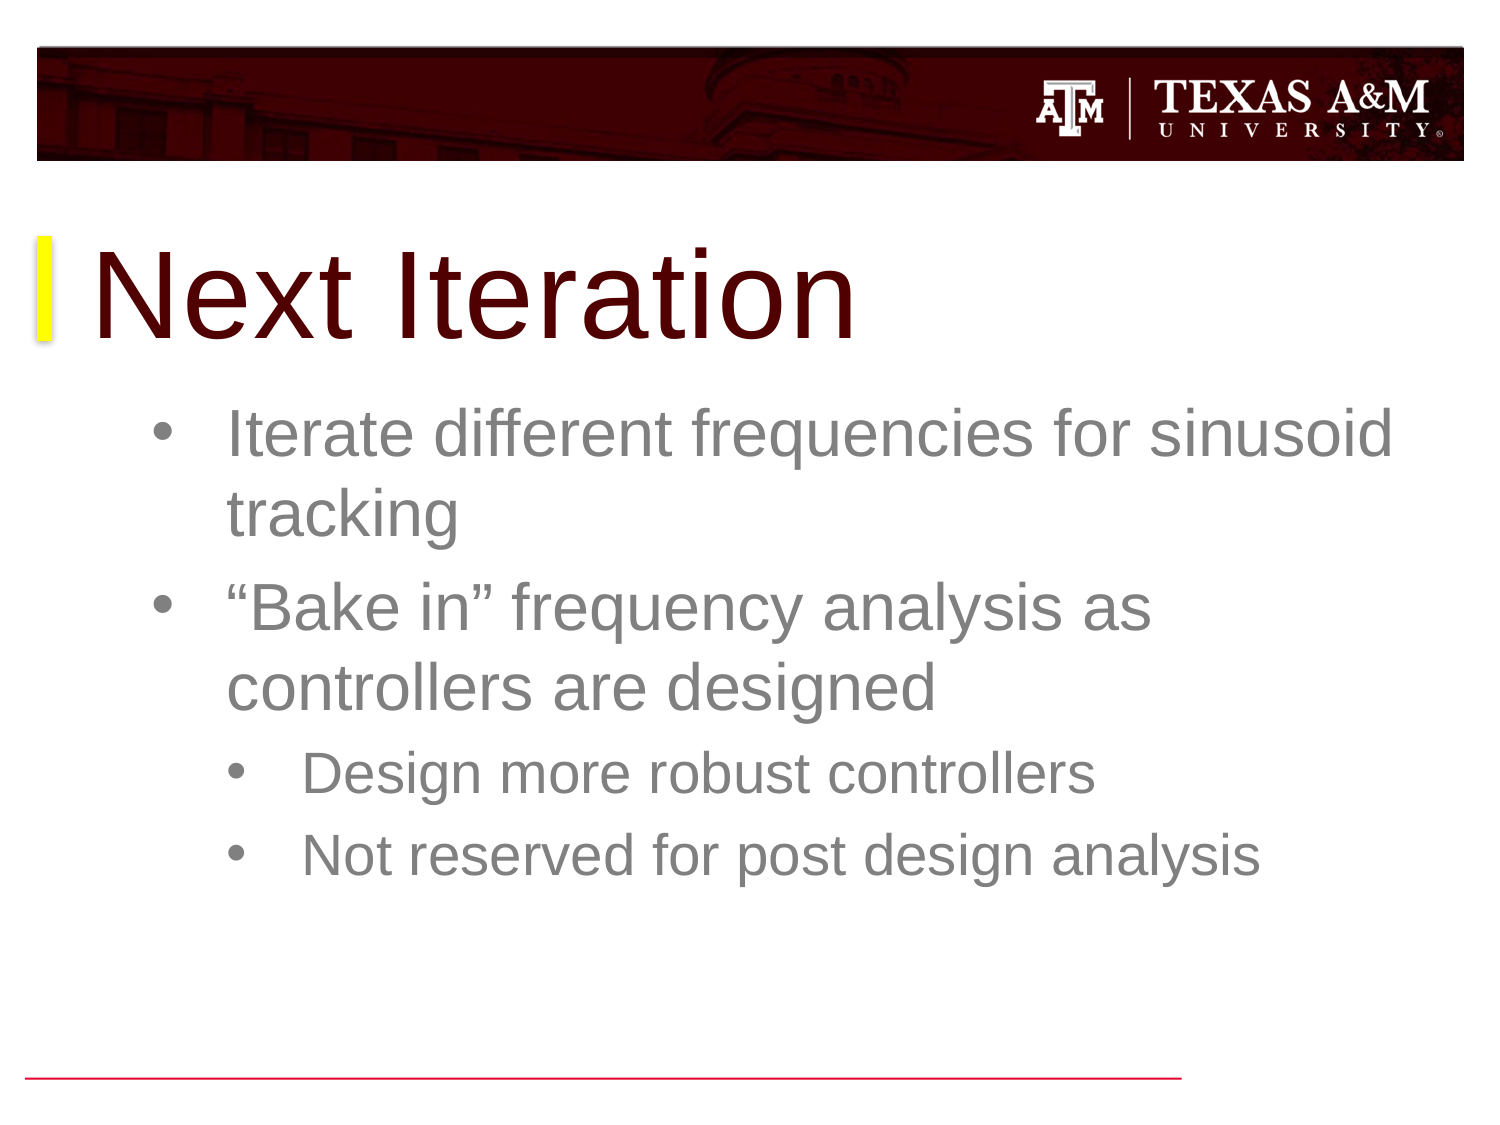

# Next Iteration
Iterate different frequencies for sinusoid tracking
“Bake in” frequency analysis as controllers are designed
Design more robust controllers
Not reserved for post design analysis